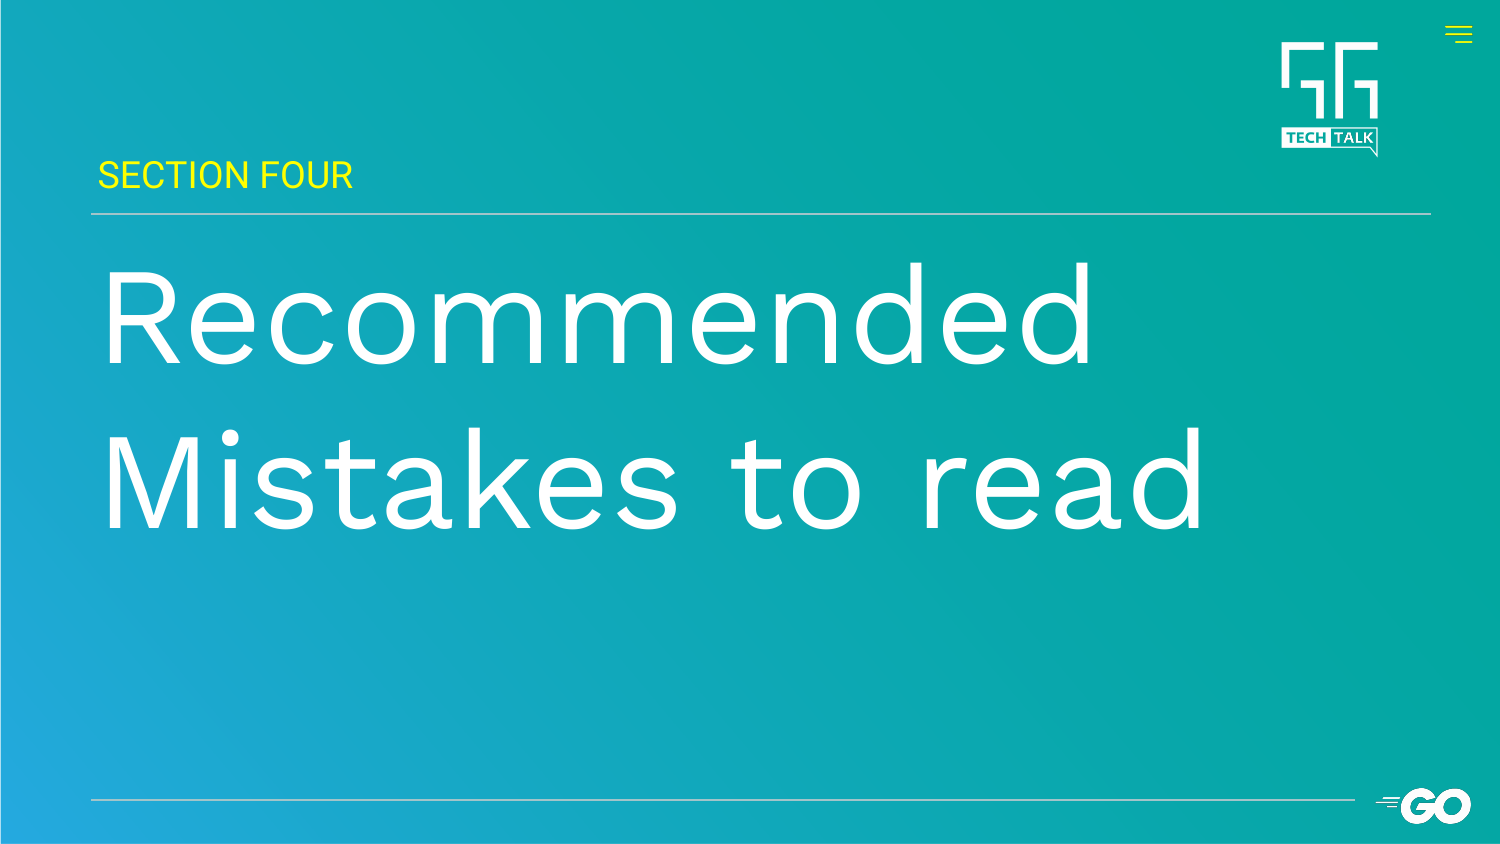

SECTION FOUR
# Recommended Mistakes to read